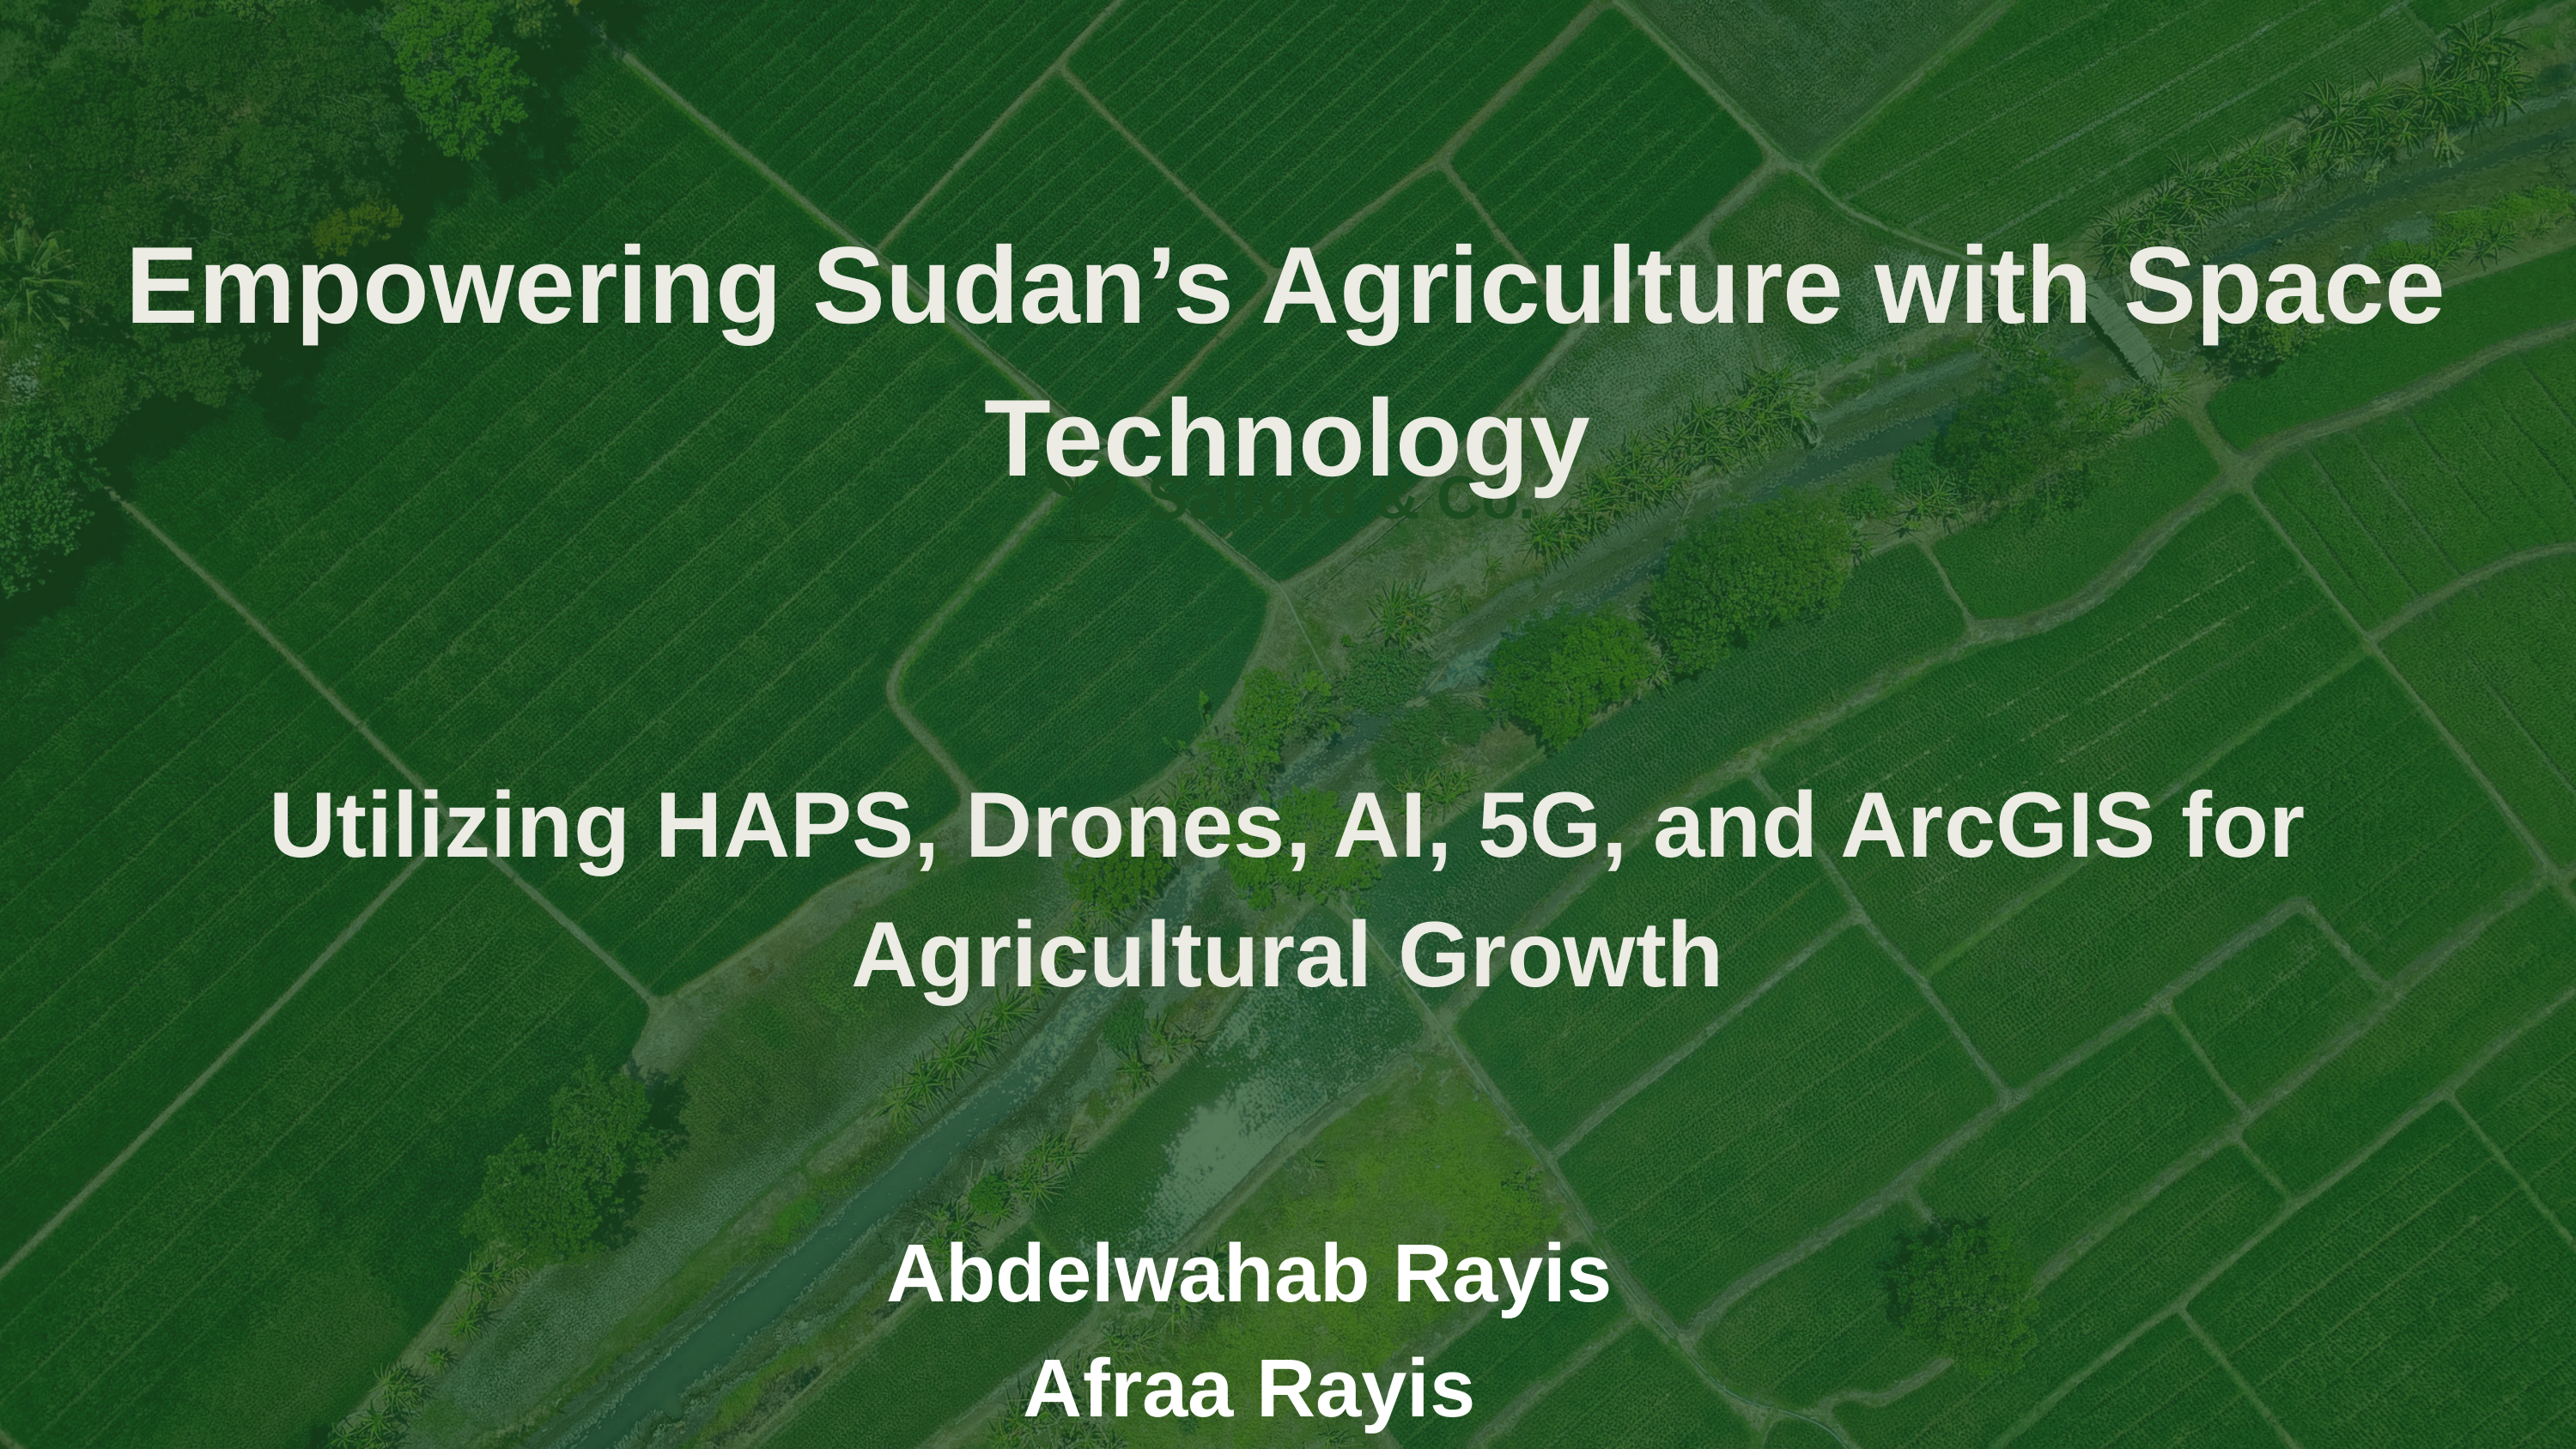

Empowering Sudan’s Agriculture with Space Technology

Salford & Co.
Utilizing HAPS, Drones, AI, 5G, and ArcGIS for Agricultural Growth
Abdelwahab Rayis
Afraa Rayis